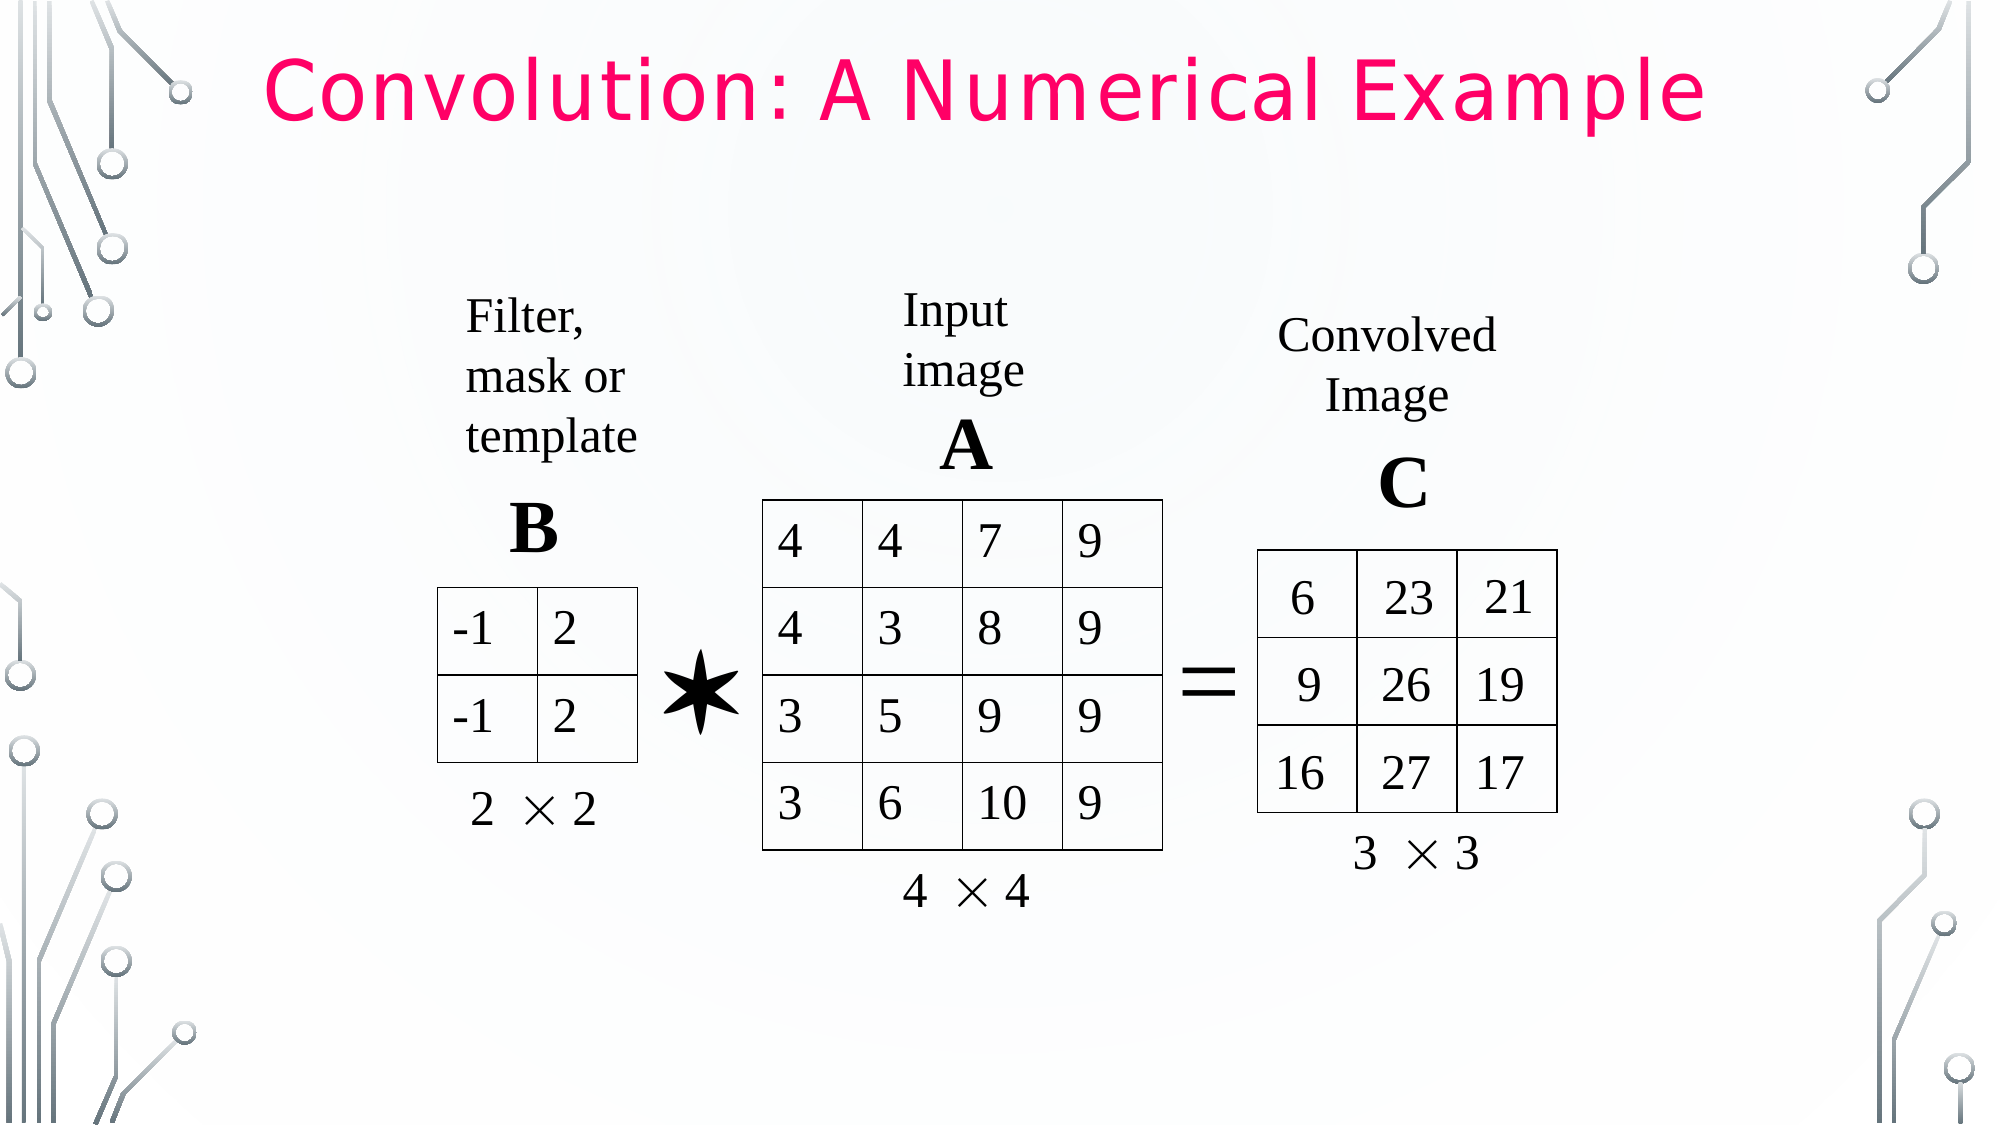

# Convolution: A Numerical Example
Input
image
Filter,
mask or
template
Convolved
Image
A
C
B

4

4

7

9

21
6
23
∗

-1

2

4

3

8

9
=

9
26
19

-1

2

3

5

9

9

3

6

10

9

16
27
17
2 × 2
3 × 3
4 × 4